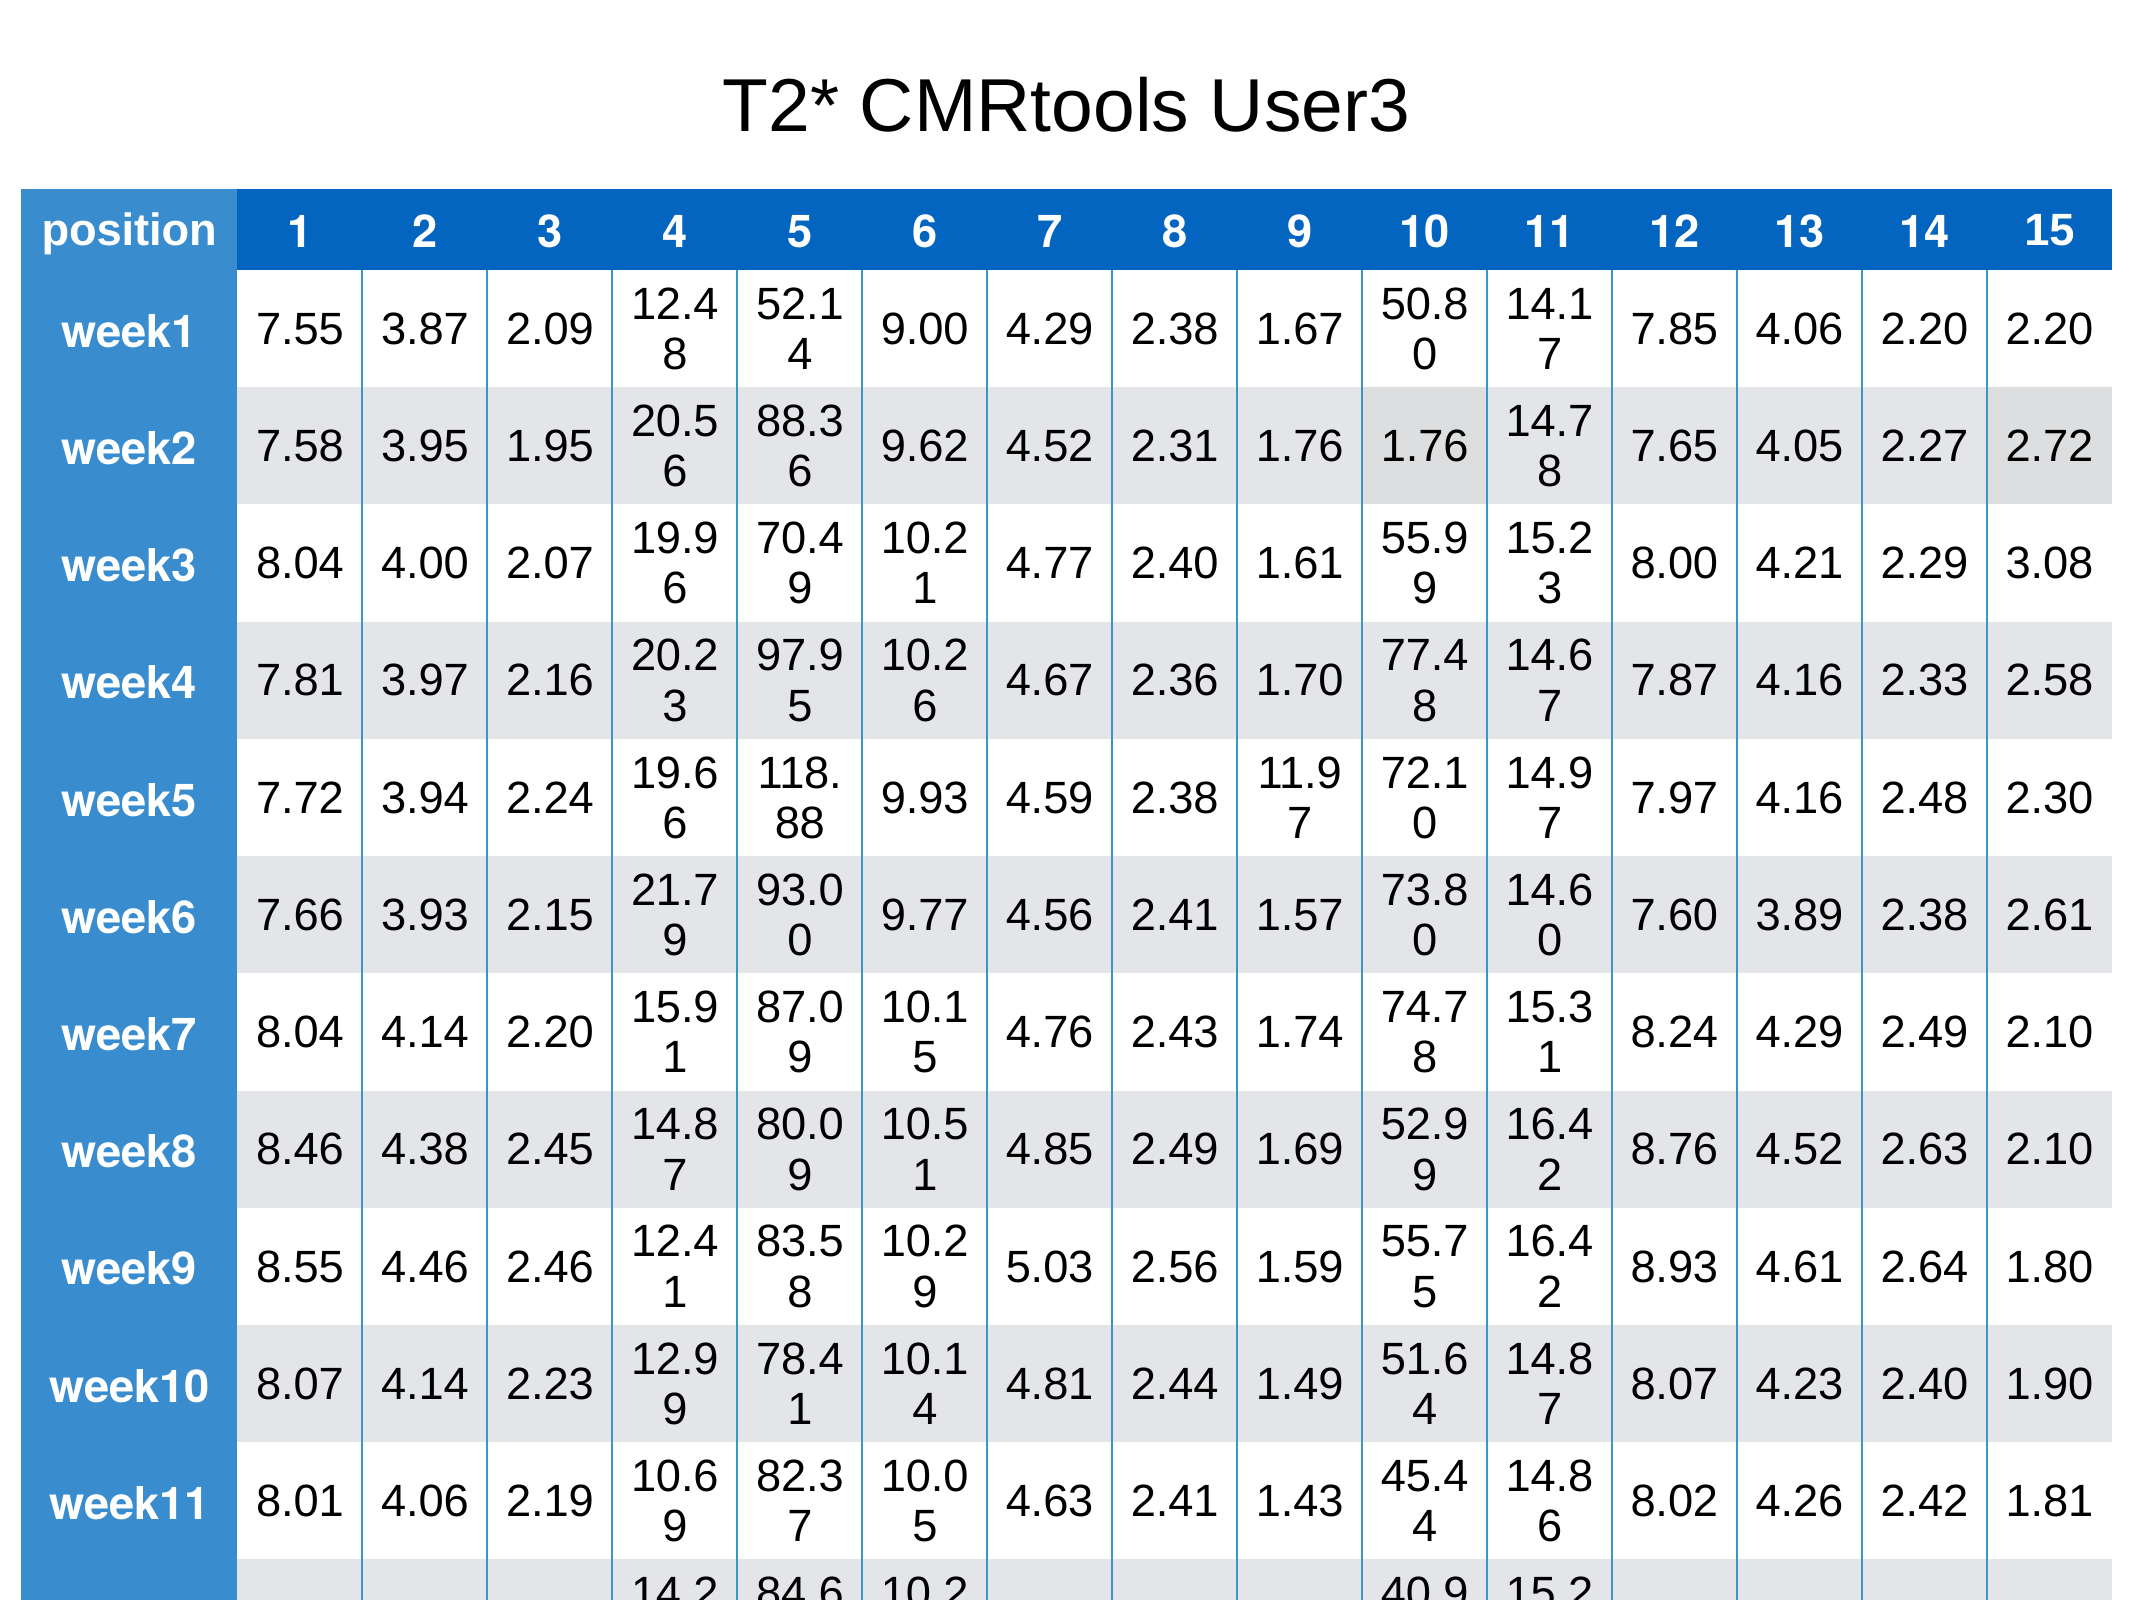

T2* CMRtools User3
| position | 1 | 2 | 3 | 4 | 5 | 6 | 7 | 8 | 9 | 10 | 11 | 12 | 13 | 14 | 15 |
| --- | --- | --- | --- | --- | --- | --- | --- | --- | --- | --- | --- | --- | --- | --- | --- |
| week1 | 7.55 | 3.87 | 2.09 | 12.48 | 52.14 | 9.00 | 4.29 | 2.38 | 1.67 | 50.80 | 14.17 | 7.85 | 4.06 | 2.20 | 2.20 |
| week2 | 7.58 | 3.95 | 1.95 | 20.56 | 88.36 | 9.62 | 4.52 | 2.31 | 1.76 | 1.76 | 14.78 | 7.65 | 4.05 | 2.27 | 2.72 |
| week3 | 8.04 | 4.00 | 2.07 | 19.96 | 70.49 | 10.21 | 4.77 | 2.40 | 1.61 | 55.99 | 15.23 | 8.00 | 4.21 | 2.29 | 3.08 |
| week4 | 7.81 | 3.97 | 2.16 | 20.23 | 97.95 | 10.26 | 4.67 | 2.36 | 1.70 | 77.48 | 14.67 | 7.87 | 4.16 | 2.33 | 2.58 |
| week5 | 7.72 | 3.94 | 2.24 | 19.66 | 118.88 | 9.93 | 4.59 | 2.38 | 11.97 | 72.10 | 14.97 | 7.97 | 4.16 | 2.48 | 2.30 |
| week6 | 7.66 | 3.93 | 2.15 | 21.79 | 93.00 | 9.77 | 4.56 | 2.41 | 1.57 | 73.80 | 14.60 | 7.60 | 3.89 | 2.38 | 2.61 |
| week7 | 8.04 | 4.14 | 2.20 | 15.91 | 87.09 | 10.15 | 4.76 | 2.43 | 1.74 | 74.78 | 15.31 | 8.24 | 4.29 | 2.49 | 2.10 |
| week8 | 8.46 | 4.38 | 2.45 | 14.87 | 80.09 | 10.51 | 4.85 | 2.49 | 1.69 | 52.99 | 16.42 | 8.76 | 4.52 | 2.63 | 2.10 |
| week9 | 8.55 | 4.46 | 2.46 | 12.41 | 83.58 | 10.29 | 5.03 | 2.56 | 1.59 | 55.75 | 16.42 | 8.93 | 4.61 | 2.64 | 1.80 |
| week10 | 8.07 | 4.14 | 2.23 | 12.99 | 78.41 | 10.14 | 4.81 | 2.44 | 1.49 | 51.64 | 14.87 | 8.07 | 4.23 | 2.40 | 1.90 |
| week11 | 8.01 | 4.06 | 2.19 | 10.69 | 82.37 | 10.05 | 4.63 | 2.41 | 1.43 | 45.44 | 14.86 | 8.02 | 4.26 | 2.42 | 1.81 |
| week12 | 8.15 | 4.17 | 2.16 | 14.27 | 84.62 | 10.25 | 4.70 | 2.41 | 1.43 | 40.96 | 15.29 | 8.20 | 4.33 | 2.43 | 1.91 |
| week13 | 7.86 | 4.15 | 2.27 | 13.94 | 55.89 | 10.34 | 4.74 | 2.61 | 1.55 | 28.80 | 15.14 | 8.07 | 4.26 | 2.49 | 2.10 |
| week14 | 8.05 | 4.20 | 2.23 | 13.75 | 83.00 | 10.74 | 5.07 | 2.66 | 1.61 | 32.09 | 15.20 | 8.23 | 4.29 | 2.50 | 2.12 |
| week15 | 7.40 | 3.89 | 2.16 | 17.49 | 85.42 | 10.07 | 4.67 | 2.57 | 1.53 | 51.52 | 14.12 | 7.48 | 3.90 | 2.29 | 2.60 |